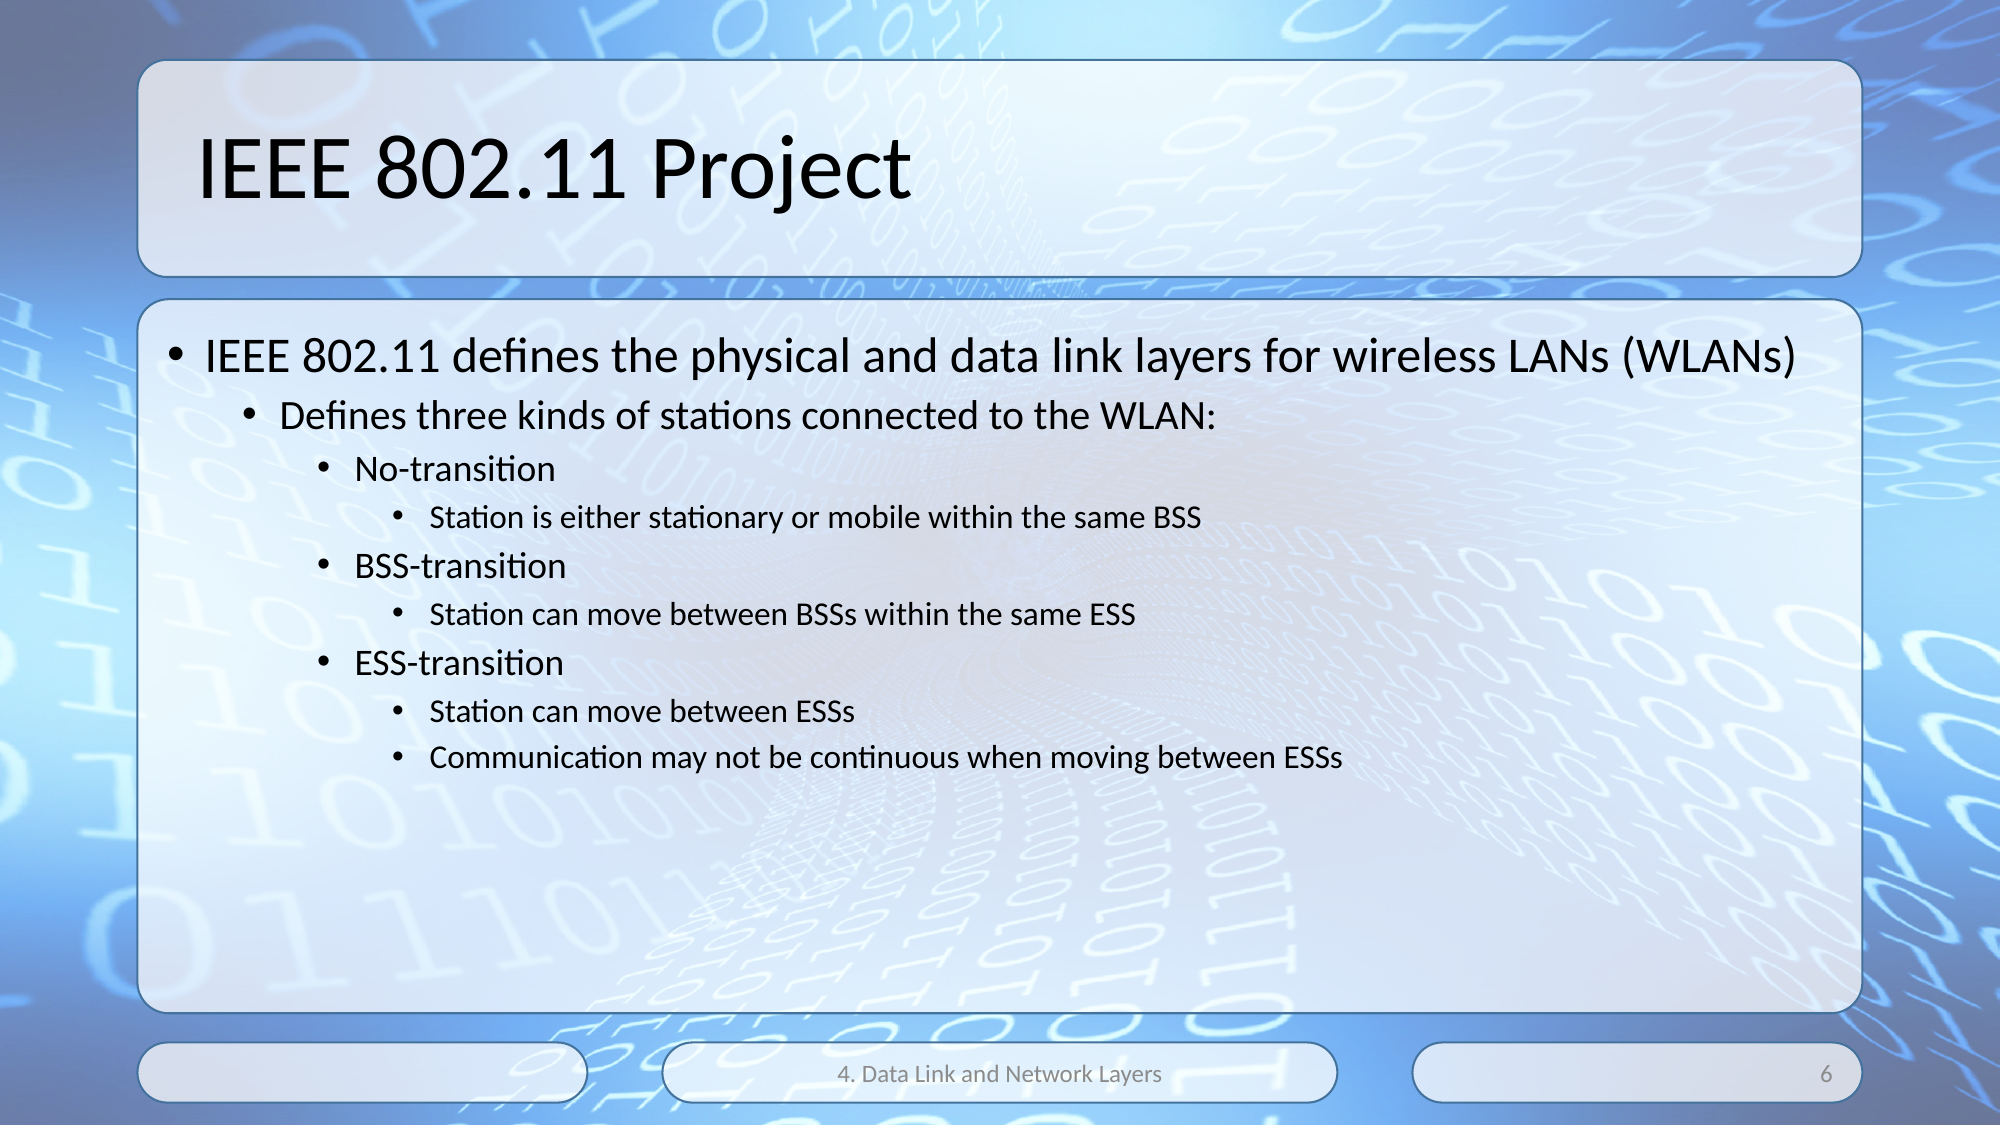

# IEEE 802.11 Project
IEEE 802.11 defines the physical and data link layers for wireless LANs (WLANs)
Defines three kinds of stations connected to the WLAN:
No-transition
Station is either stationary or mobile within the same BSS
BSS-transition
Station can move between BSSs within the same ESS
ESS-transition
Station can move between ESSs
Communication may not be continuous when moving between ESSs
4. Data Link and Network Layers
6